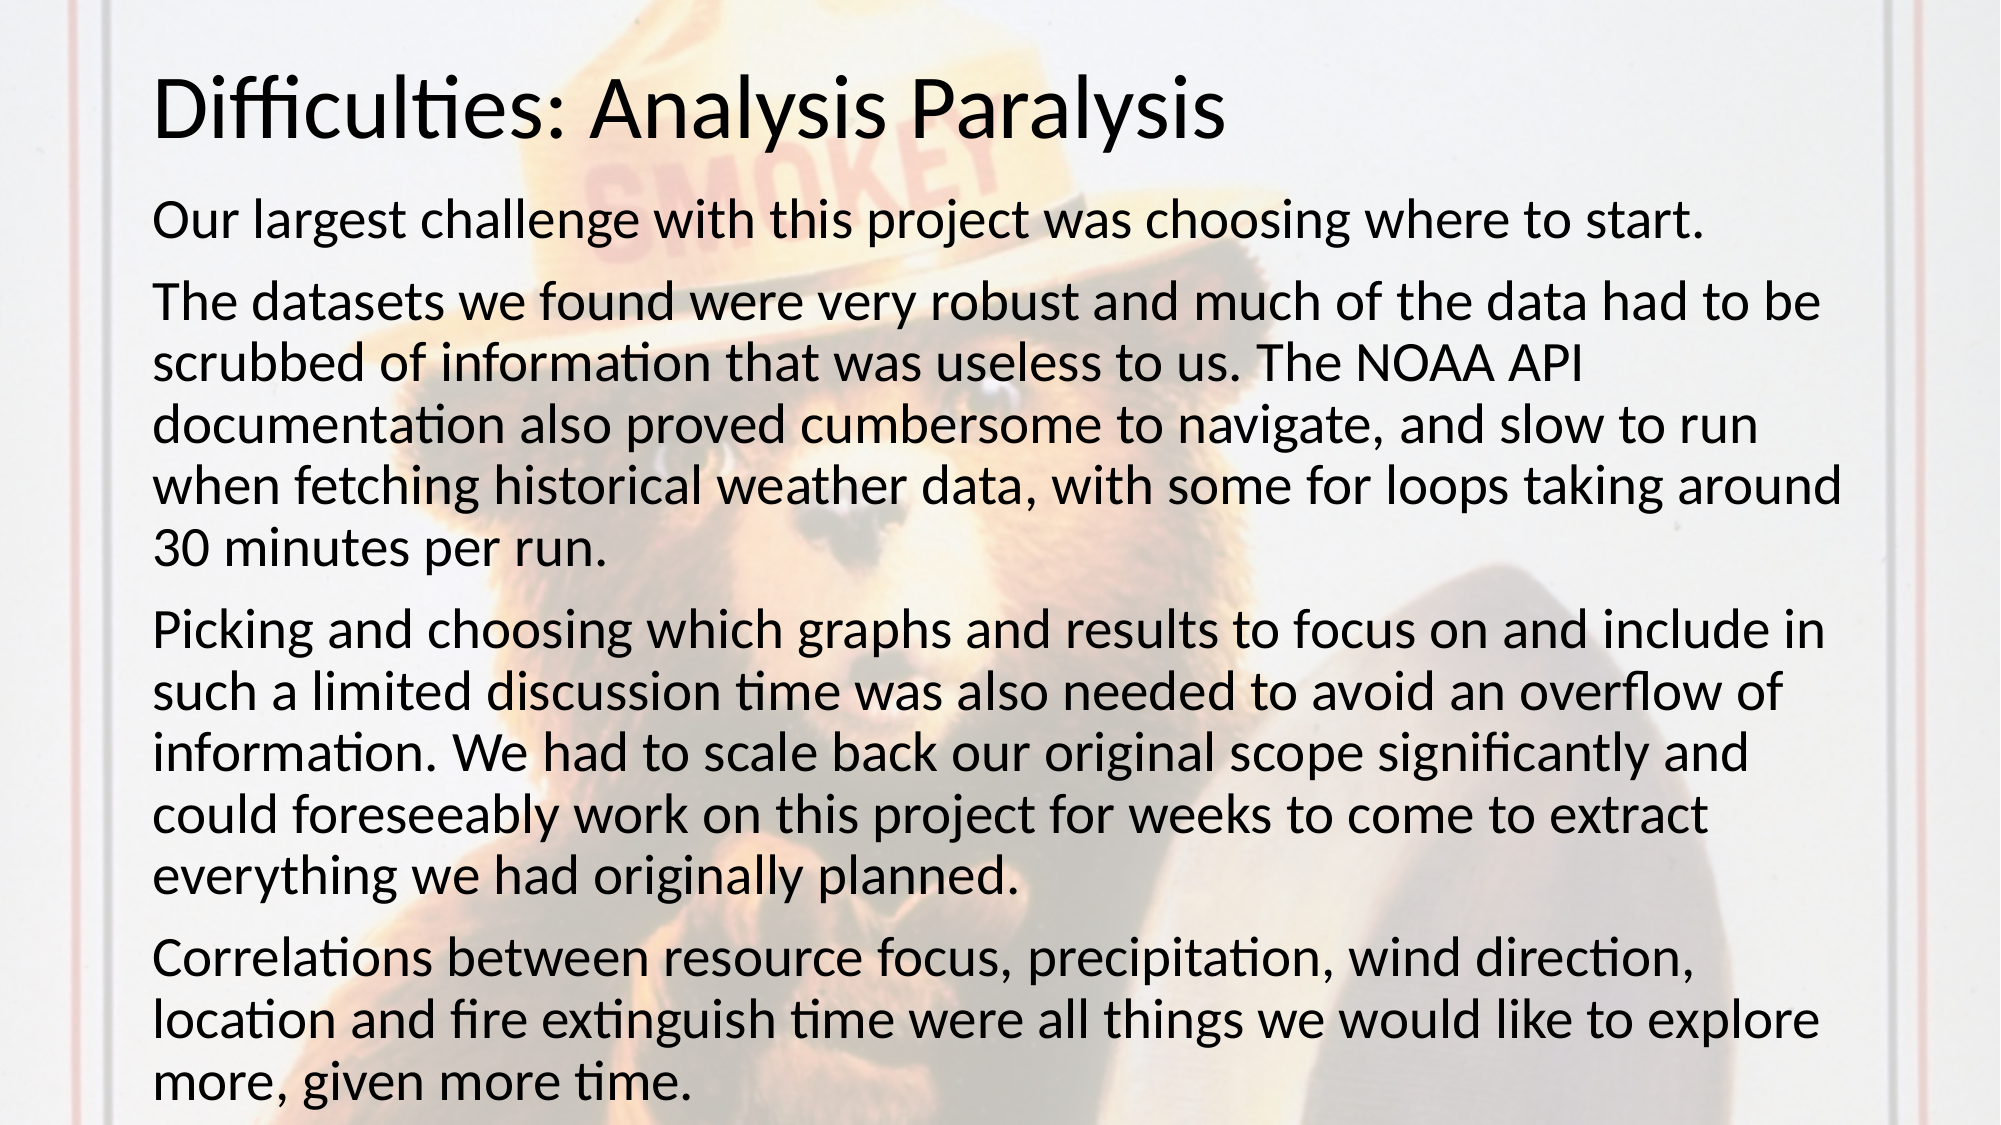

# Difficulties: Analysis Paralysis
Our largest challenge with this project was choosing where to start.
The datasets we found were very robust and much of the data had to be scrubbed of information that was useless to us. The NOAA API documentation also proved cumbersome to navigate, and slow to run when fetching historical weather data, with some for loops taking around 30 minutes per run.
Picking and choosing which graphs and results to focus on and include in such a limited discussion time was also needed to avoid an overflow of information. We had to scale back our original scope significantly and could foreseeably work on this project for weeks to come to extract everything we had originally planned.
Correlations between resource focus, precipitation, wind direction, location and fire extinguish time were all things we would like to explore more, given more time.